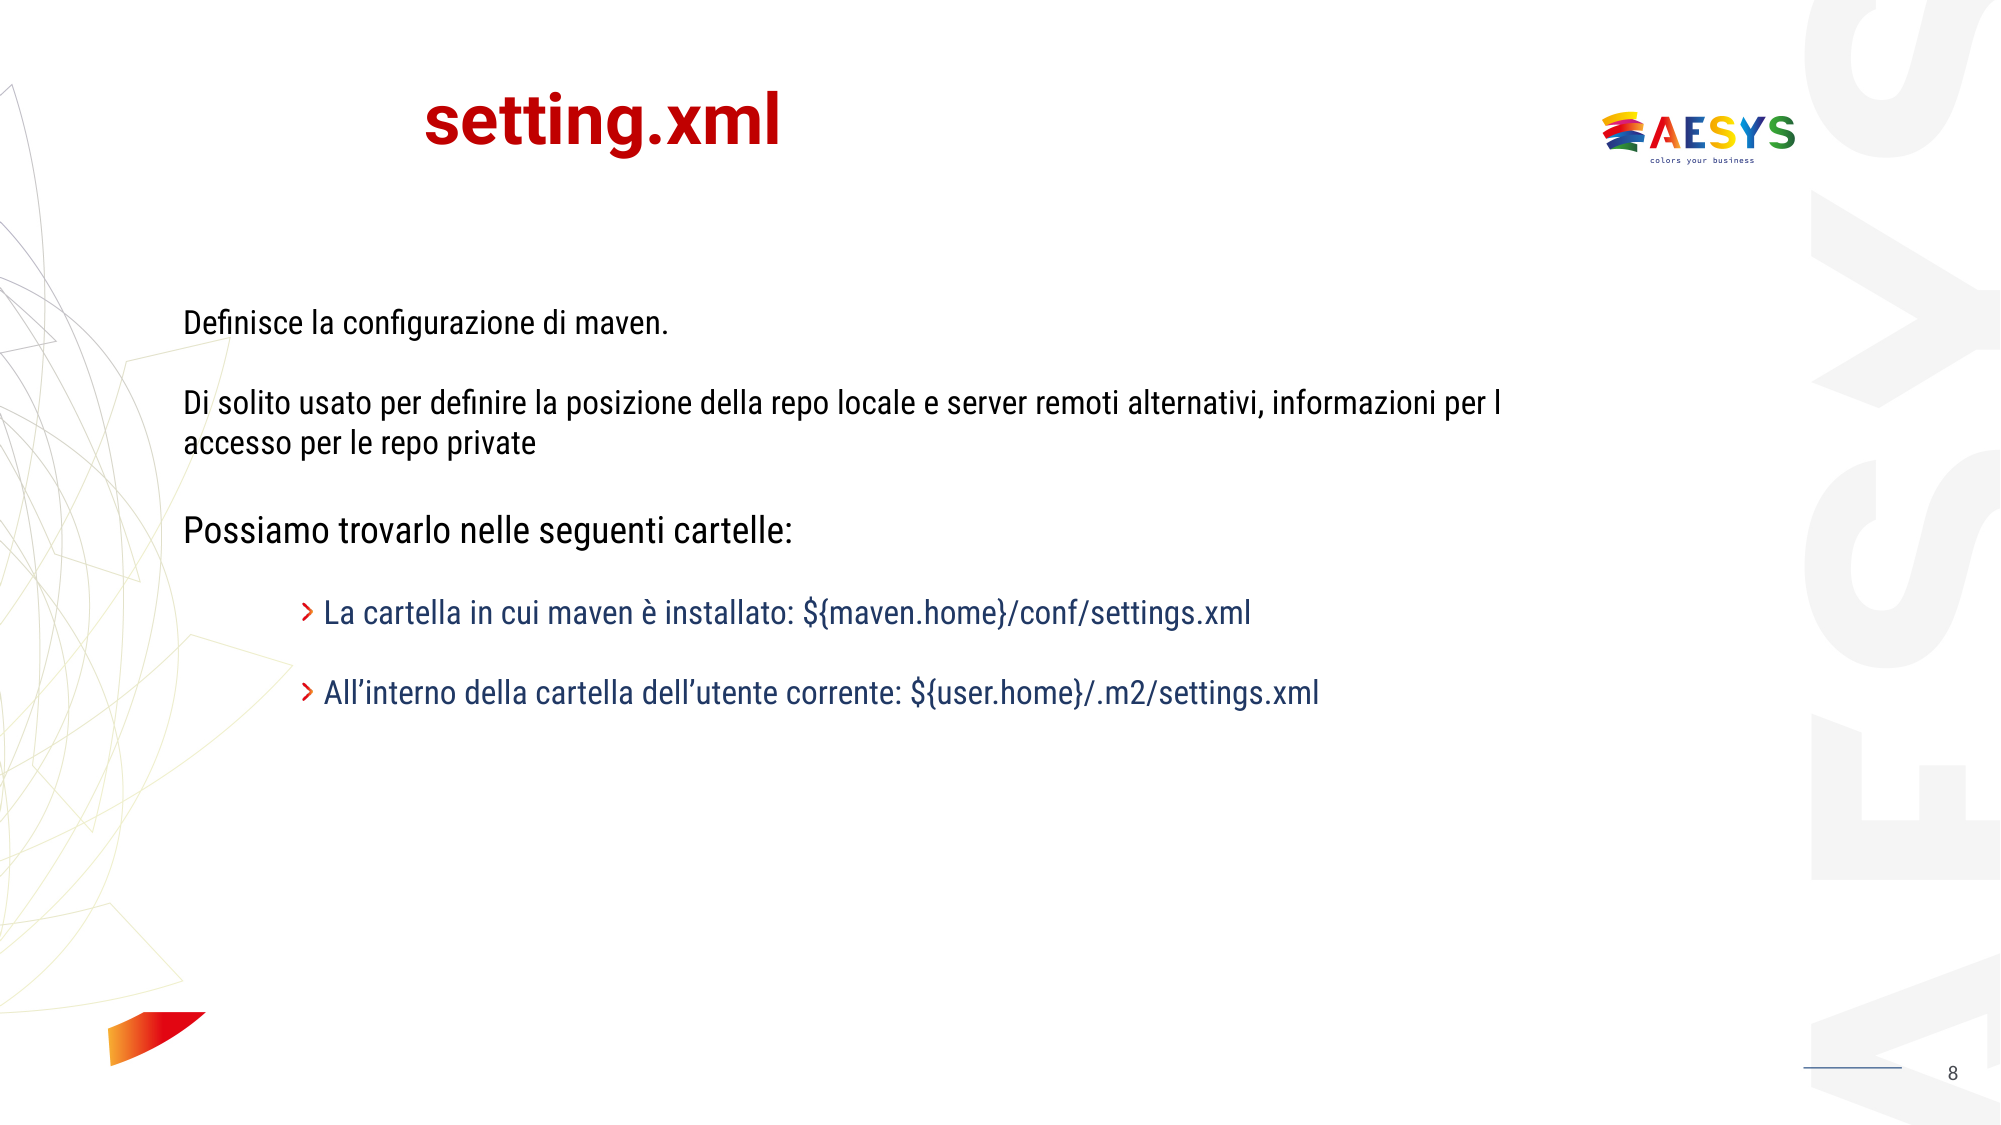

# setting.xml

Definisce la configurazione di maven.

Di solito usato per definire la posizione della repo locale e server remoti alternativi, informazioni per l accesso per le repo private

Possiamo trovarlo nelle seguenti cartelle:

La cartella in cui maven è installato: ${maven.home}/conf/settings.xml

All’interno della cartella dell’utente corrente: ${user.home}/.m2/settings.xml

8